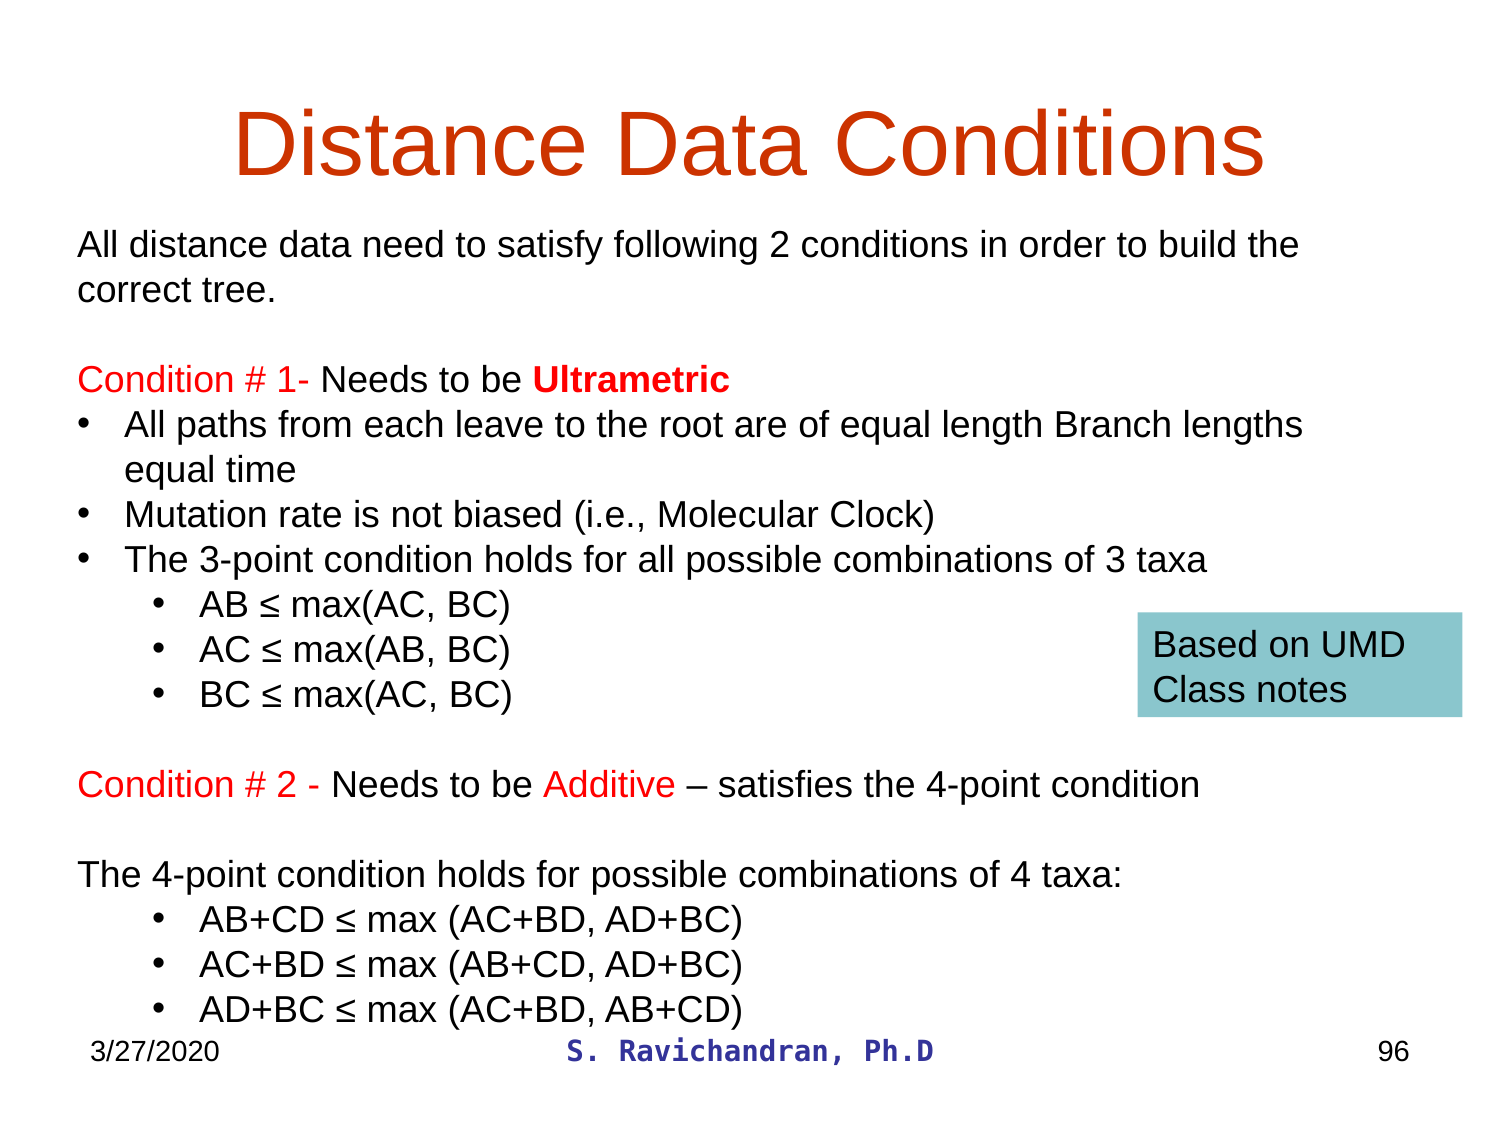

# Distance Data Conditions
All distance data need to satisfy following 2 conditions in order to build the correct tree.
Condition # 1- Needs to be Ultrametric
All paths from each leave to the root are of equal length Branch lengths equal time
Mutation rate is not biased (i.e., Molecular Clock)
The 3-point condition holds for all possible combinations of 3 taxa
AB ≤ max(AC, BC)
AC ≤ max(AB, BC)
BC ≤ max(AC, BC)

Condition # 2 - Needs to be Additive – satisfies the 4-point condition

The 4-point condition holds for possible combinations of 4 taxa:
AB+CD ≤ max (AC+BD, AD+BC)
AC+BD ≤ max (AB+CD, AD+BC)
AD+BC ≤ max (AC+BD, AB+CD)
Based on UMD Class notes
3/27/2020
S. Ravichandran, Ph.D
96